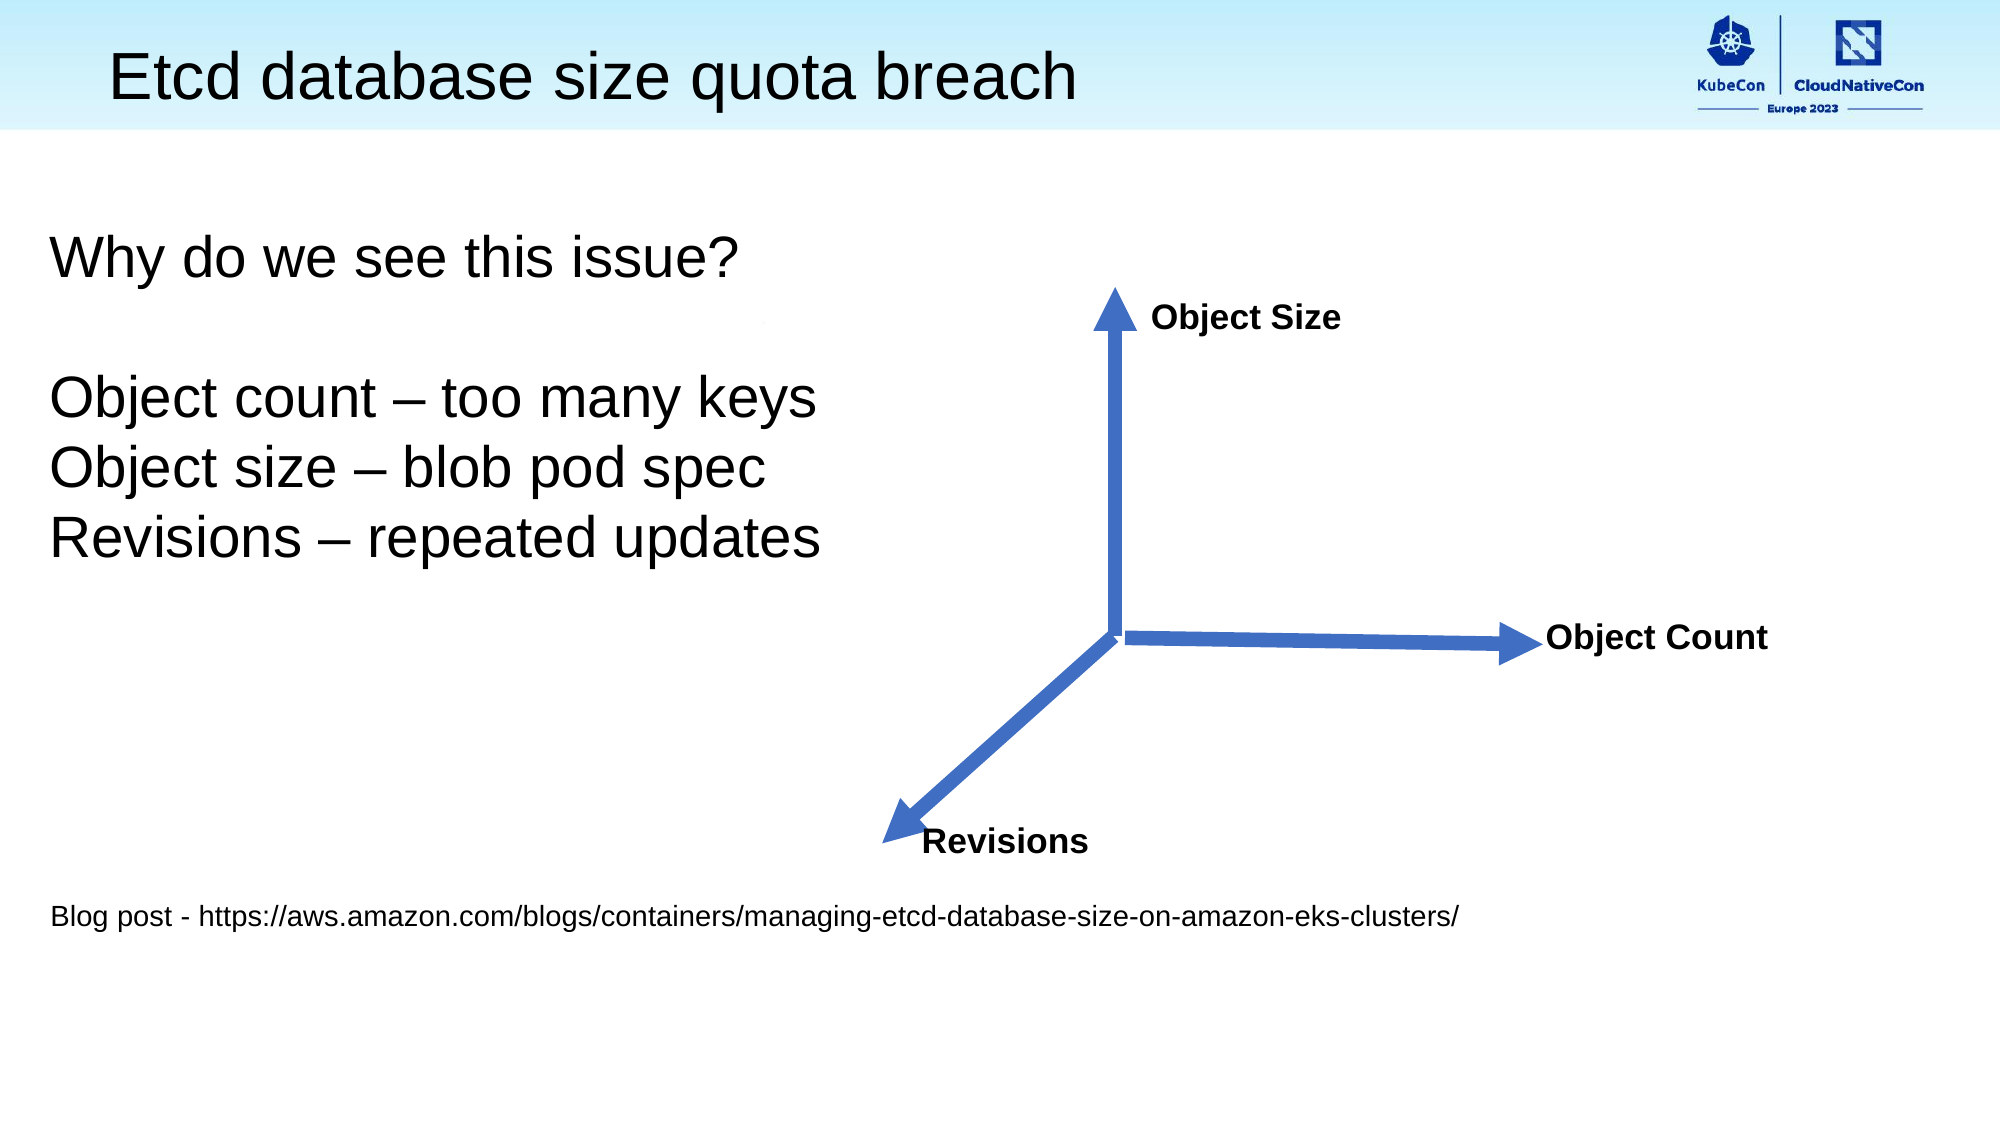

Etcd database size quota breach
Why do we see this issue?

Object count – too many keys
Object size – blob pod spec
Revisions – repeated updates

Object Size
Object Count
Revisions

Blog post - https://aws.amazon.com/blogs/containers/managing-etcd-database-size-on-amazon-eks-clusters/